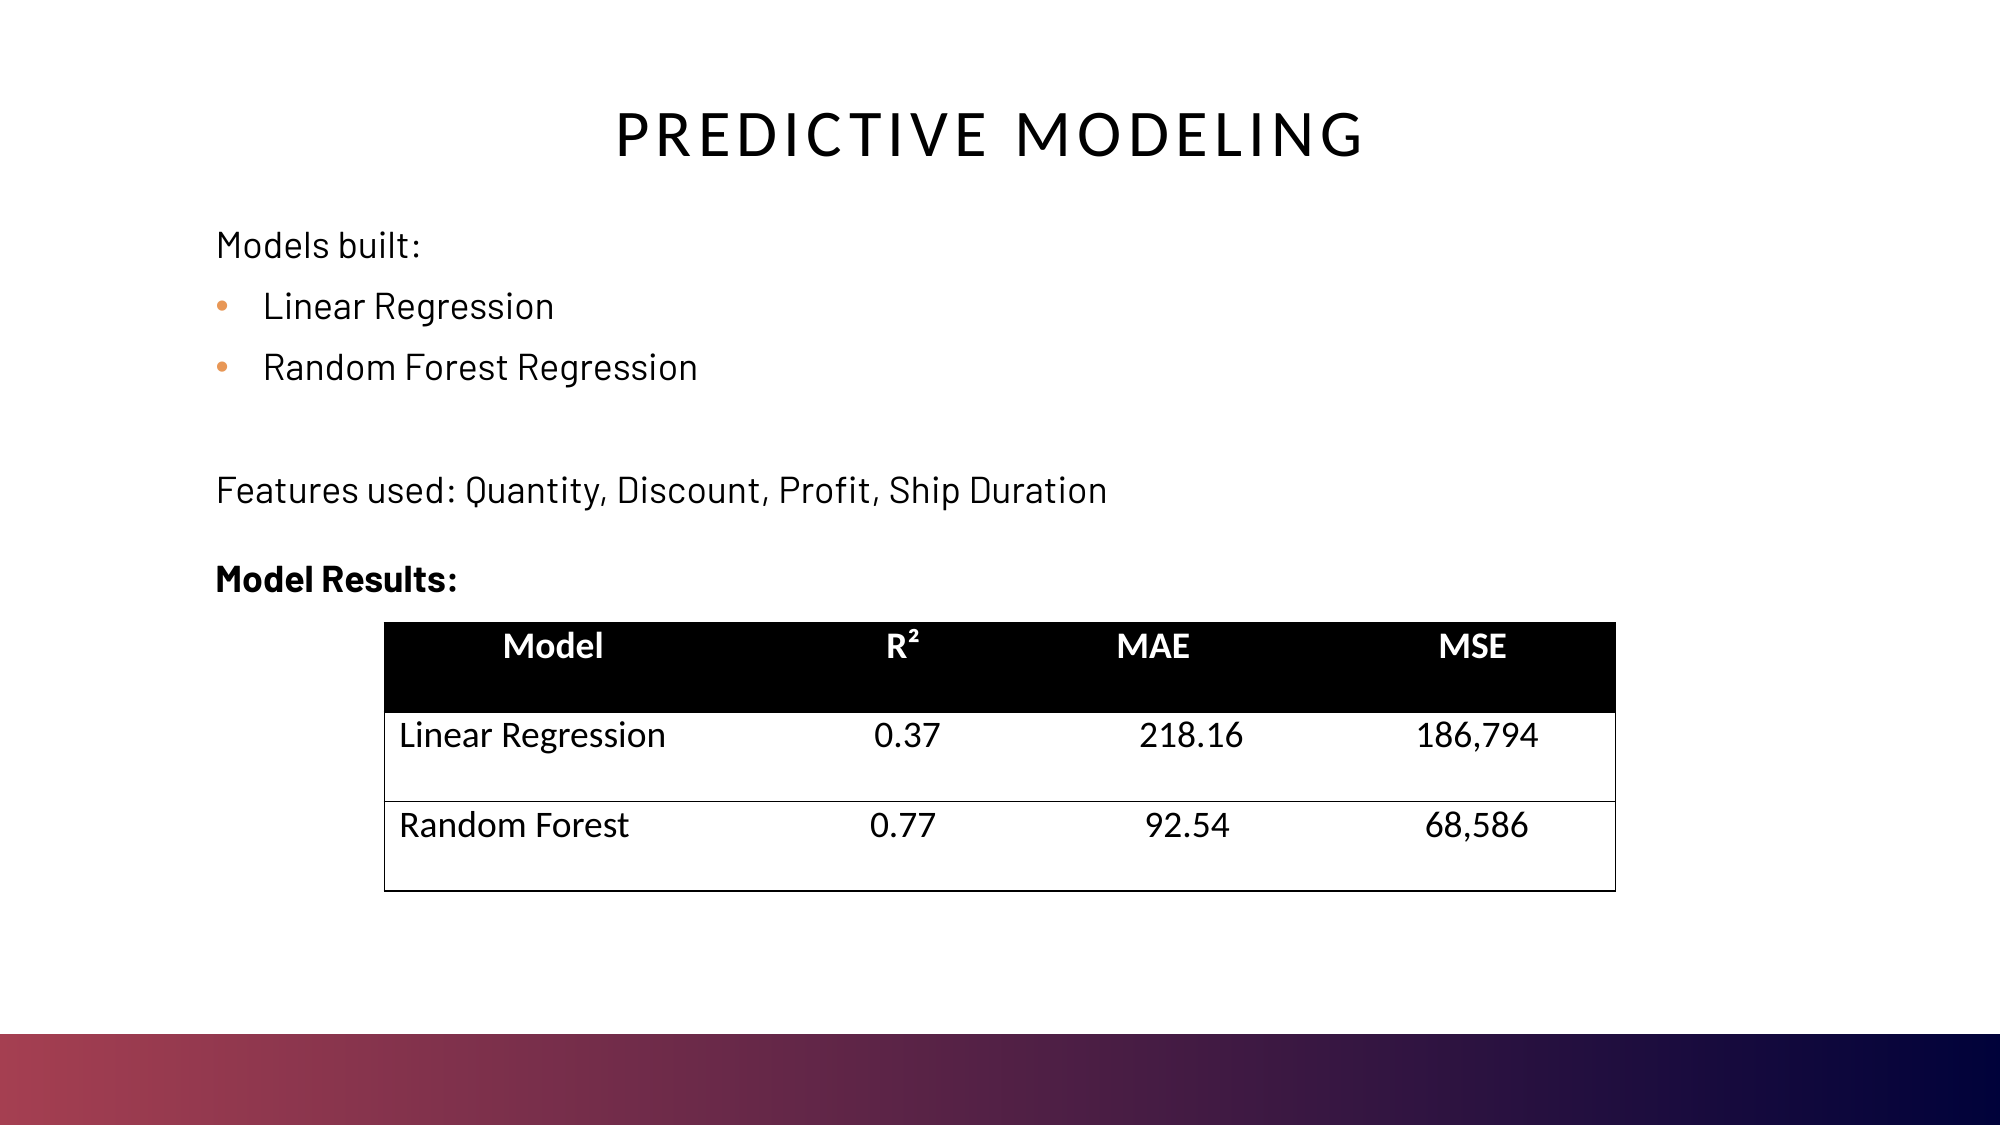

# Predictive Modeling
Models built:
Linear Regression
Random Forest Regression

Features used: Quantity, Discount, Profit, Ship Duration
Model Results:
| Model | R² | MAE | MSE |
| --- | --- | --- | --- |
| Linear Regression | 0.37 | 218.16 | 186,794 |
| Random Forest | 0.77 | 92.54 | 68,586 |